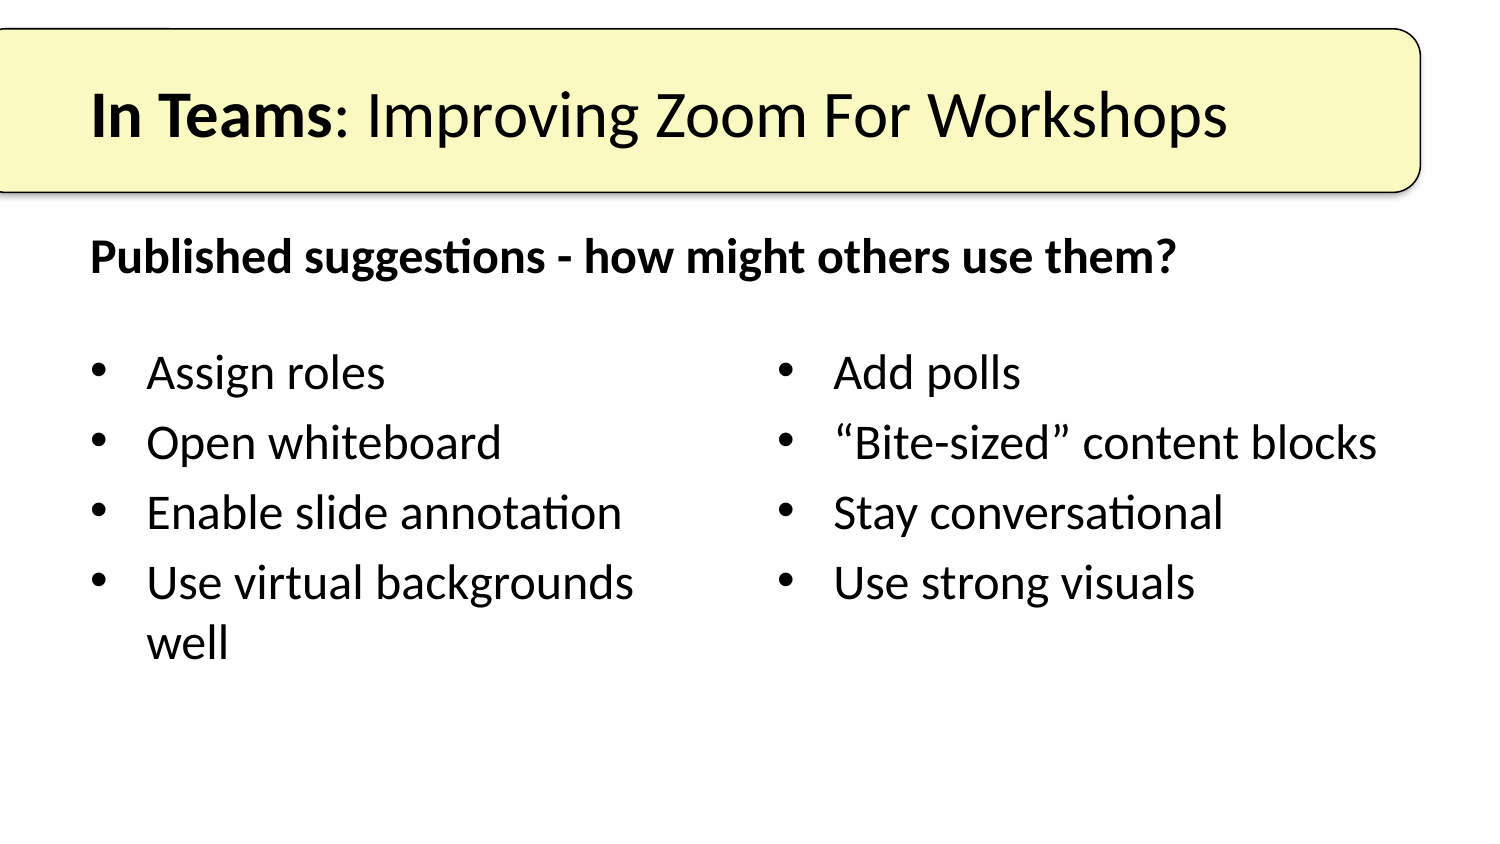

# In Teams: Improving Zoom For Workshops
Published suggestions - how might others use them?
Assign roles
Open whiteboard
Enable slide annotation
Use virtual backgrounds well
Add polls
“Bite-sized” content blocks
Stay conversational
Use strong visuals